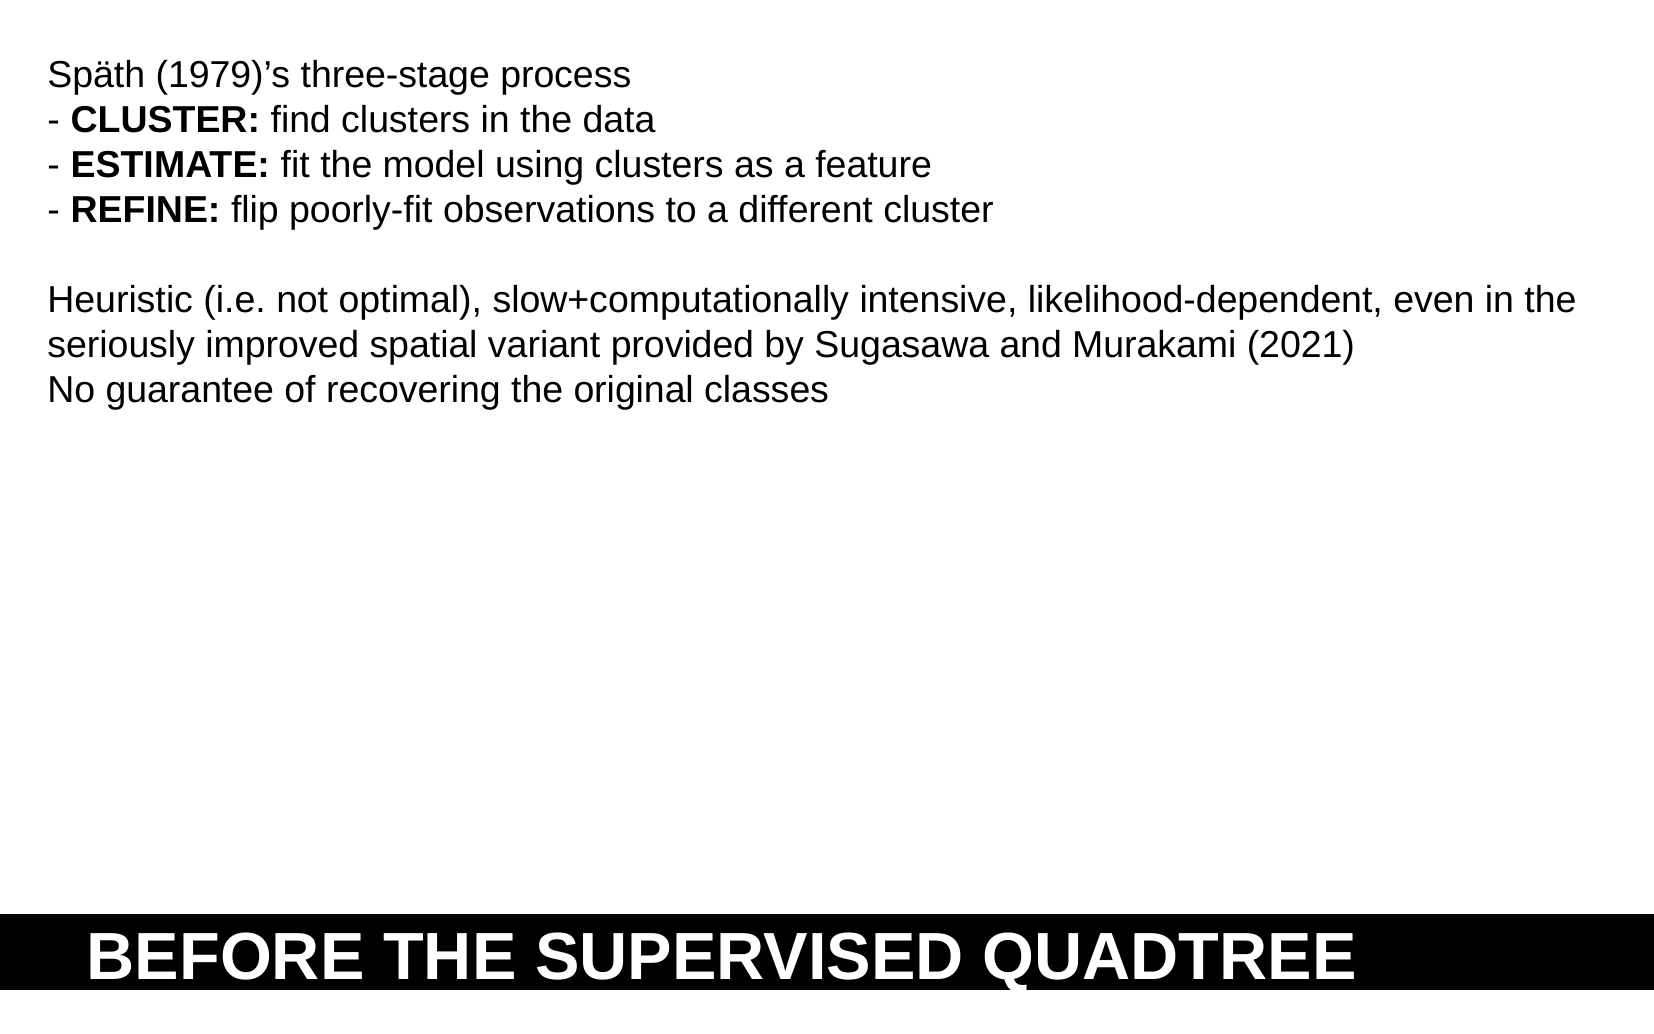

Späth (1979)’s three-stage process
- CLUSTER: find clusters in the data
- ESTIMATE: fit the model using clusters as a feature
- REFINE: flip poorly-fit observations to a different cluster

Heuristic (i.e. not optimal), slow+computationally intensive, likelihood-dependent, even in the
seriously improved spatial variant provided by Sugasawa and Murakami (2021)
No guarantee of recovering the original classes
BEFORE THE SUPERVISED QUADTREE